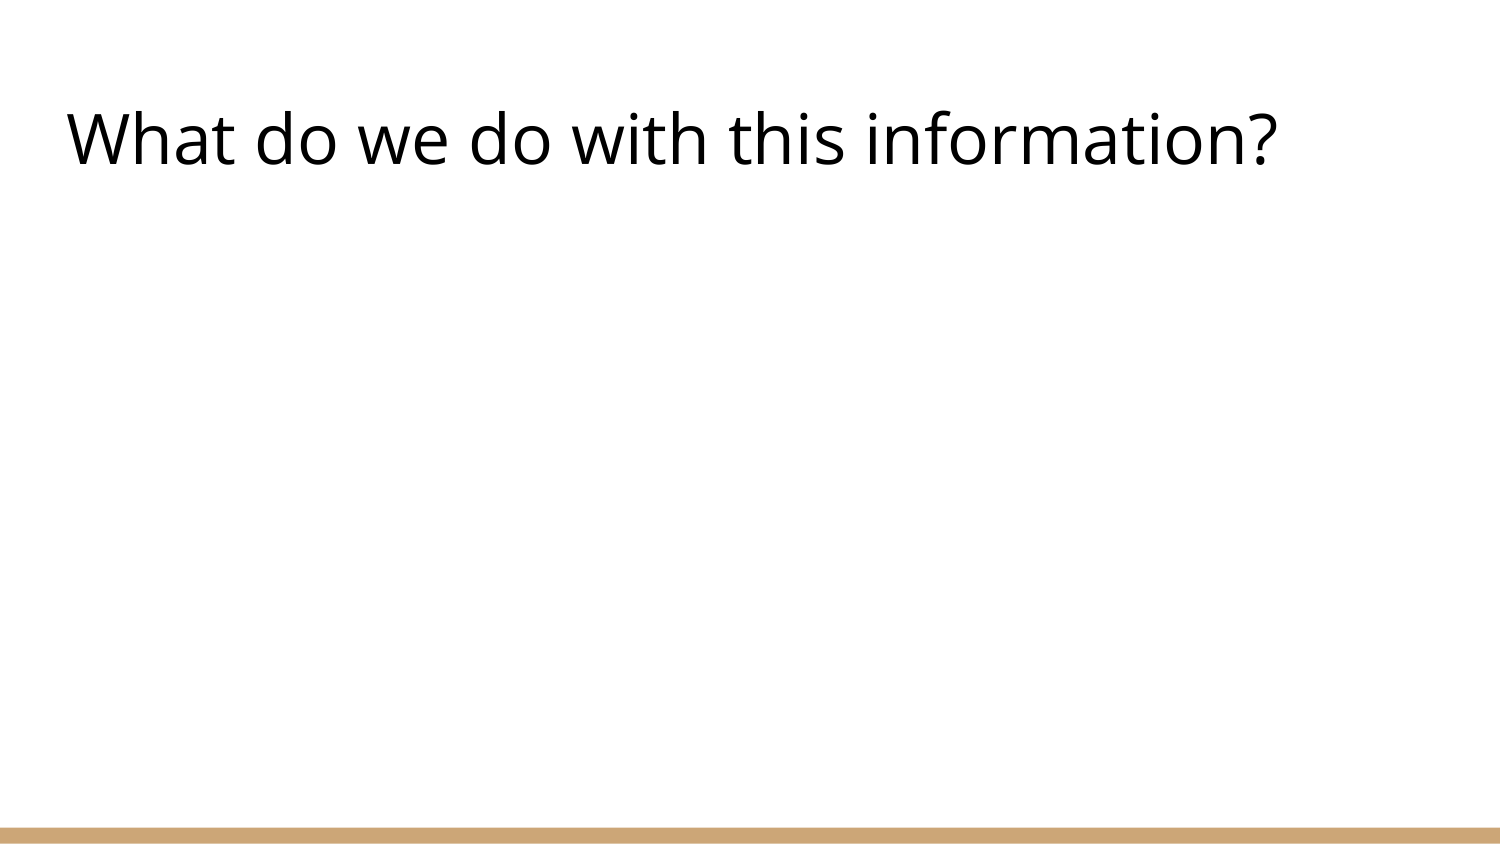

# What do we do with this information?